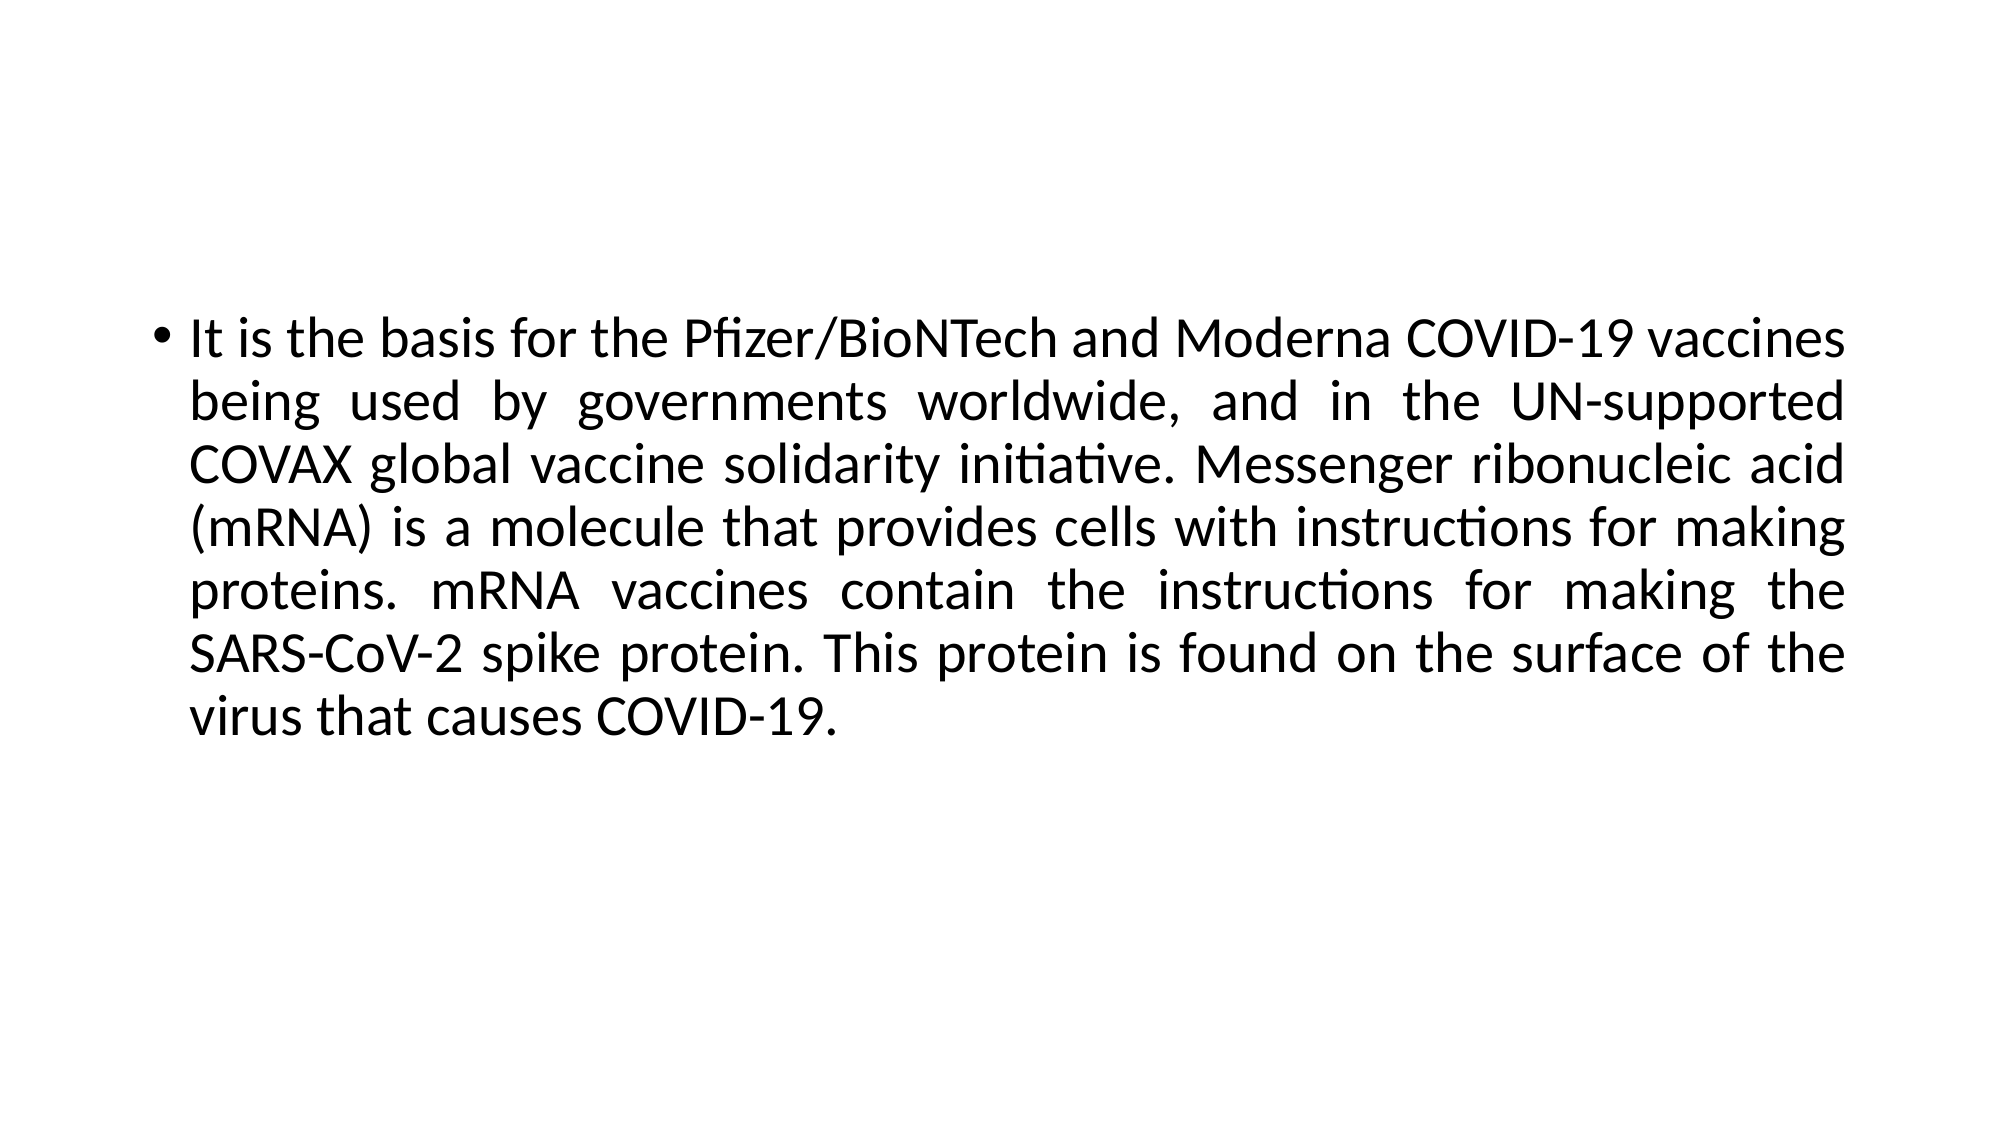

It is the basis for the Pfizer/BioNTech and Moderna COVID-19 vaccines being used by governments worldwide, and in the UN-supported COVAX global vaccine solidarity initiative. Messenger ribonucleic acid (mRNA) is a molecule that provides cells with instructions for making proteins. mRNA vaccines contain the instructions for making the SARS-CoV-2 spike protein. This protein is found on the surface of the virus that causes COVID-19.